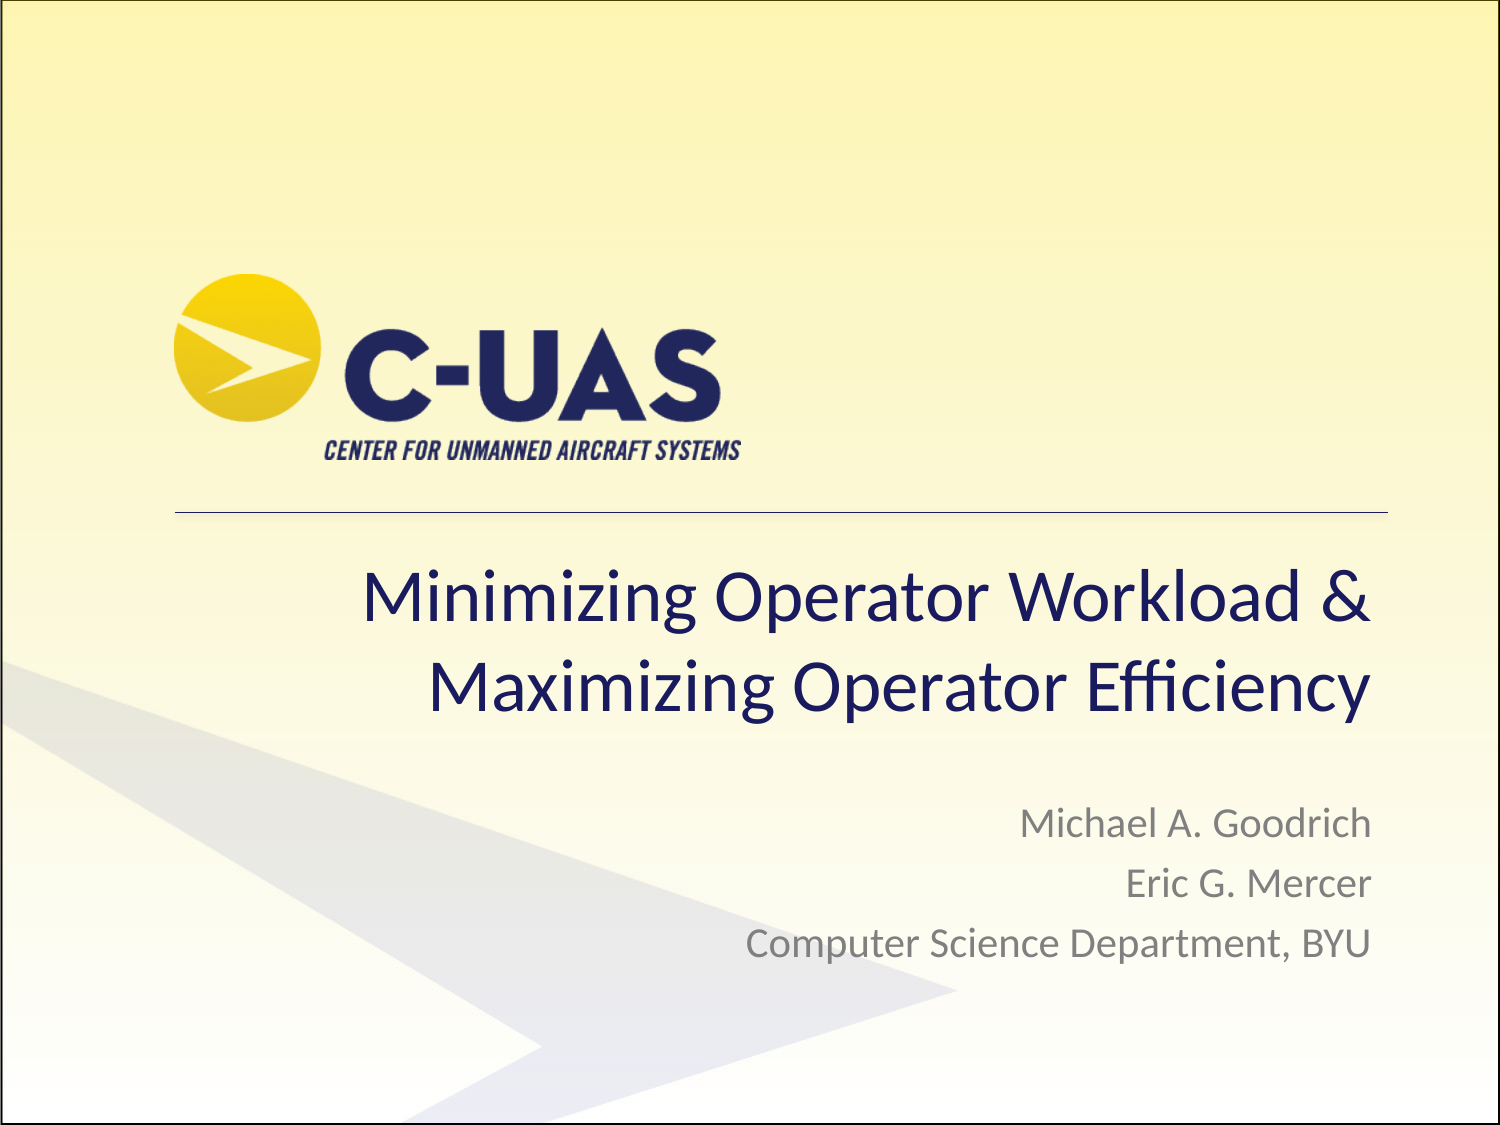

# Minimizing Operator Workload & Maximizing Operator Efficiency
Michael A. Goodrich
Eric G. Mercer
Computer Science Department, BYU